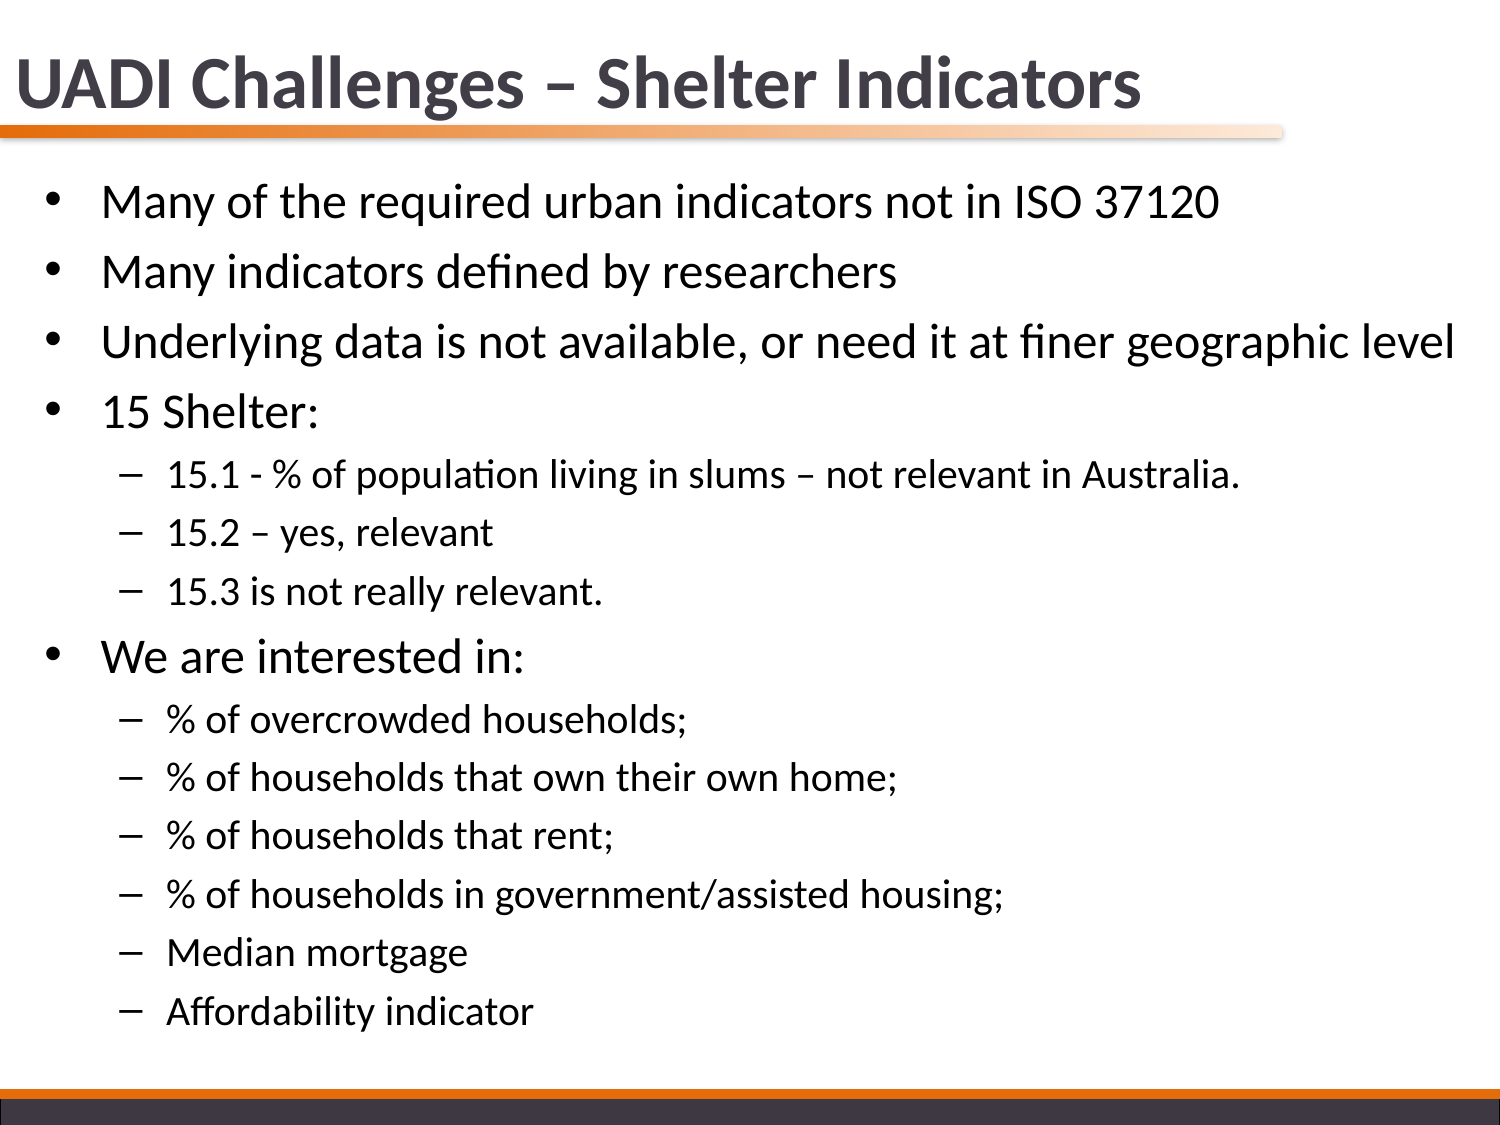

# UADI Challenges – Shelter Indicators
Many of the required urban indicators not in ISO 37120
Many indicators defined by researchers
Underlying data is not available, or need it at finer geographic level
15 Shelter:
15.1 - % of population living in slums – not relevant in Australia.
15.2 – yes, relevant
15.3 is not really relevant.
We are interested in:
% of overcrowded households;
% of households that own their own home;
% of households that rent;
% of households in government/assisted housing;
Median mortgage
Affordability indicator